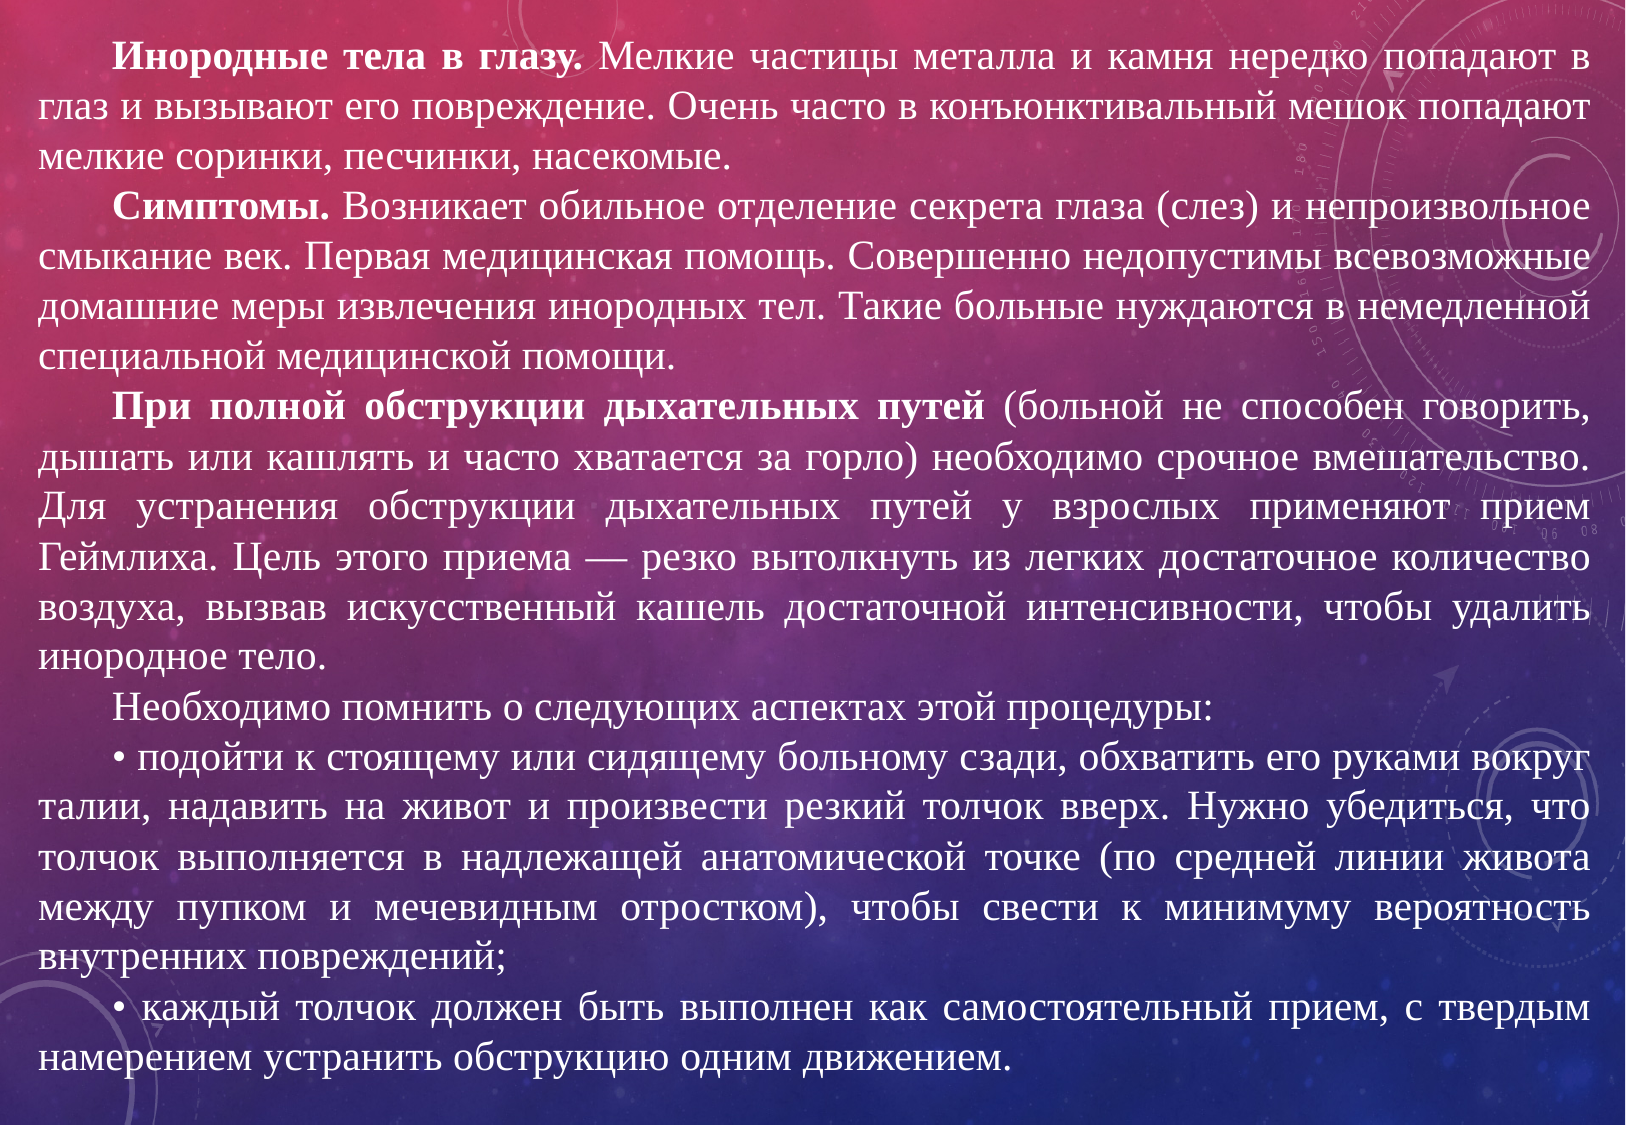

Инородные тела в глазу. Мелкие частицы металла и камня нередко попадают в глаз и вызывают его повреждение. Очень часто в конъюнктивальный мешок попадают мелкие соринки, песчинки, насекомые.
Симптомы. Возникает обильное отделение секрета глаза (слез) и непроизвольное смыкание век. Первая медицинская помощь. Совершенно недопустимы всевозможные домашние меры извлечения инородных тел. Такие больные нуждаются в немедленной специальной медицинской помощи.
При полной обструкции дыхательных путей (больной не способен говорить, дышать или кашлять и часто хватается за горло) необходимо срочное вмешательство. Для устранения обструкции дыхательных путей у взрослых применяют прием Геймлиха. Цель этого приема — резко вытолкнуть из легких достаточное количество воздуха, вызвав искусственный кашель достаточной интенсивности, чтобы удалить инородное тело.
Необходимо помнить о следующих аспектах этой процедуры:
• подойти к стоящему или сидящему больному сзади, обхватить его руками вокруг талии, надавить на живот и произвести резкий толчок вверх. Нужно убедиться, что толчок выполняется в надлежащей анатомической точке (по средней линии живота между пупком и мечевидным отростком), чтобы свести к минимуму вероятность внутренних повреждений;
• каждый толчок должен быть выполнен как самостоятельный прием, с твердым намерением устранить обструкцию одним движением.